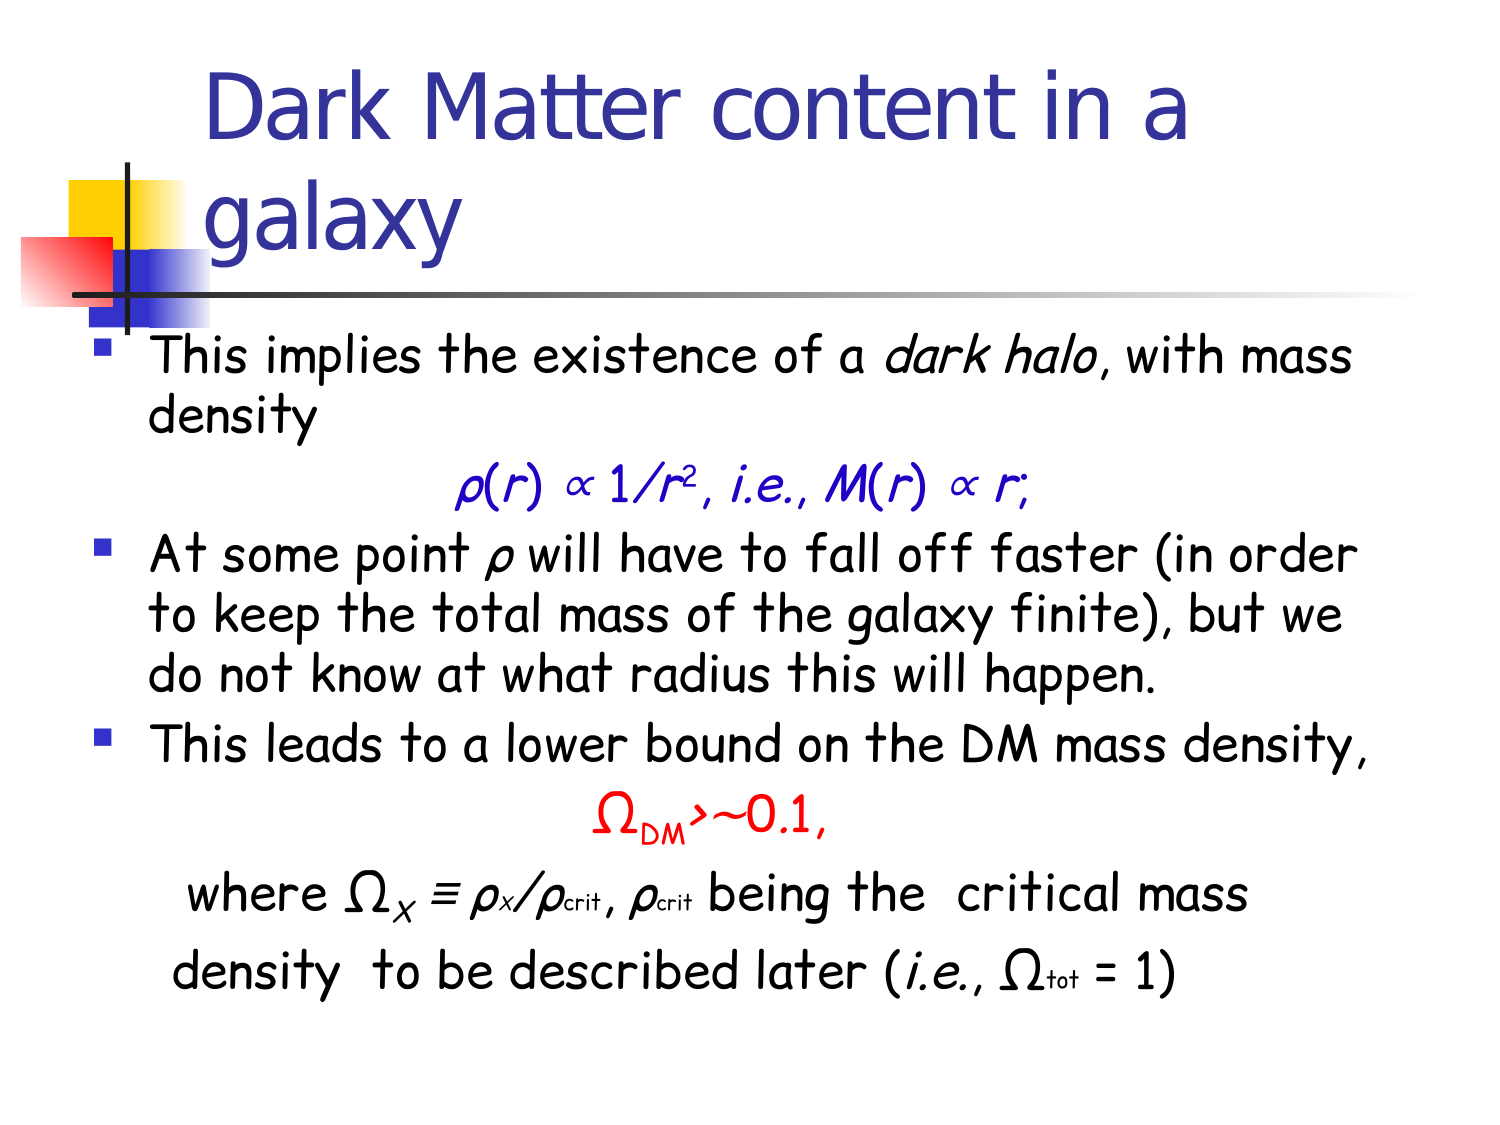

# Dark Matter content in a galaxy
This implies the existence of a dark halo, with mass density
                       ρ(r) ∝ 1/r2, i.e., M(r) ∝ r;
At some point ρ will have to fall off faster (in order to keep the total mass of the galaxy finite), but we do not know at what radius this will happen.
This leads to a lower bound on the DM mass density,
                                ΩDM>∼0.1,
     where ΩX ≡ ρX/ρcrit, ρcrit being the  critical mass
    density  to be described later (i.e., Ωtot = 1)